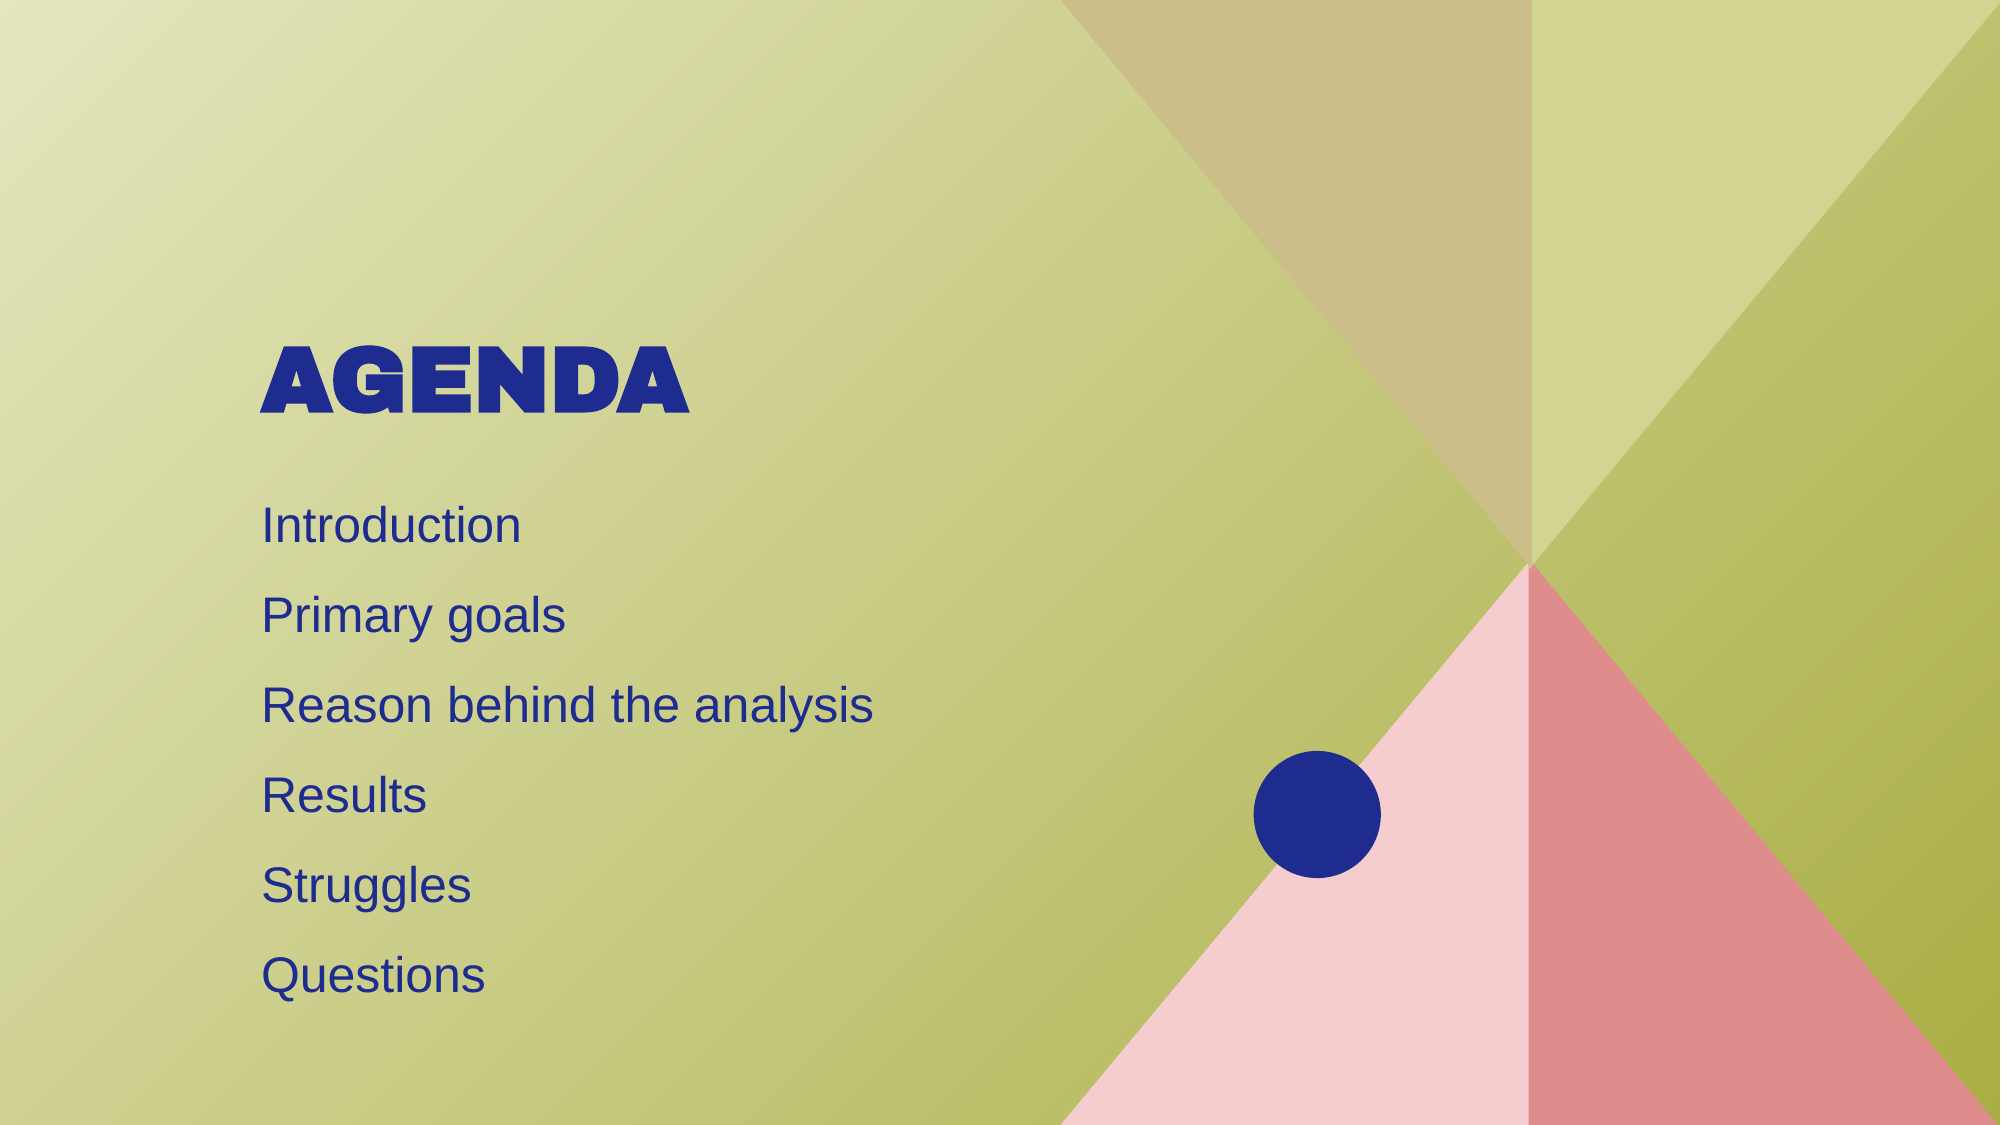

# AGENDA
Introduction​
Primary goals
​Reason behind the analysis
Results
​Struggles
Questions